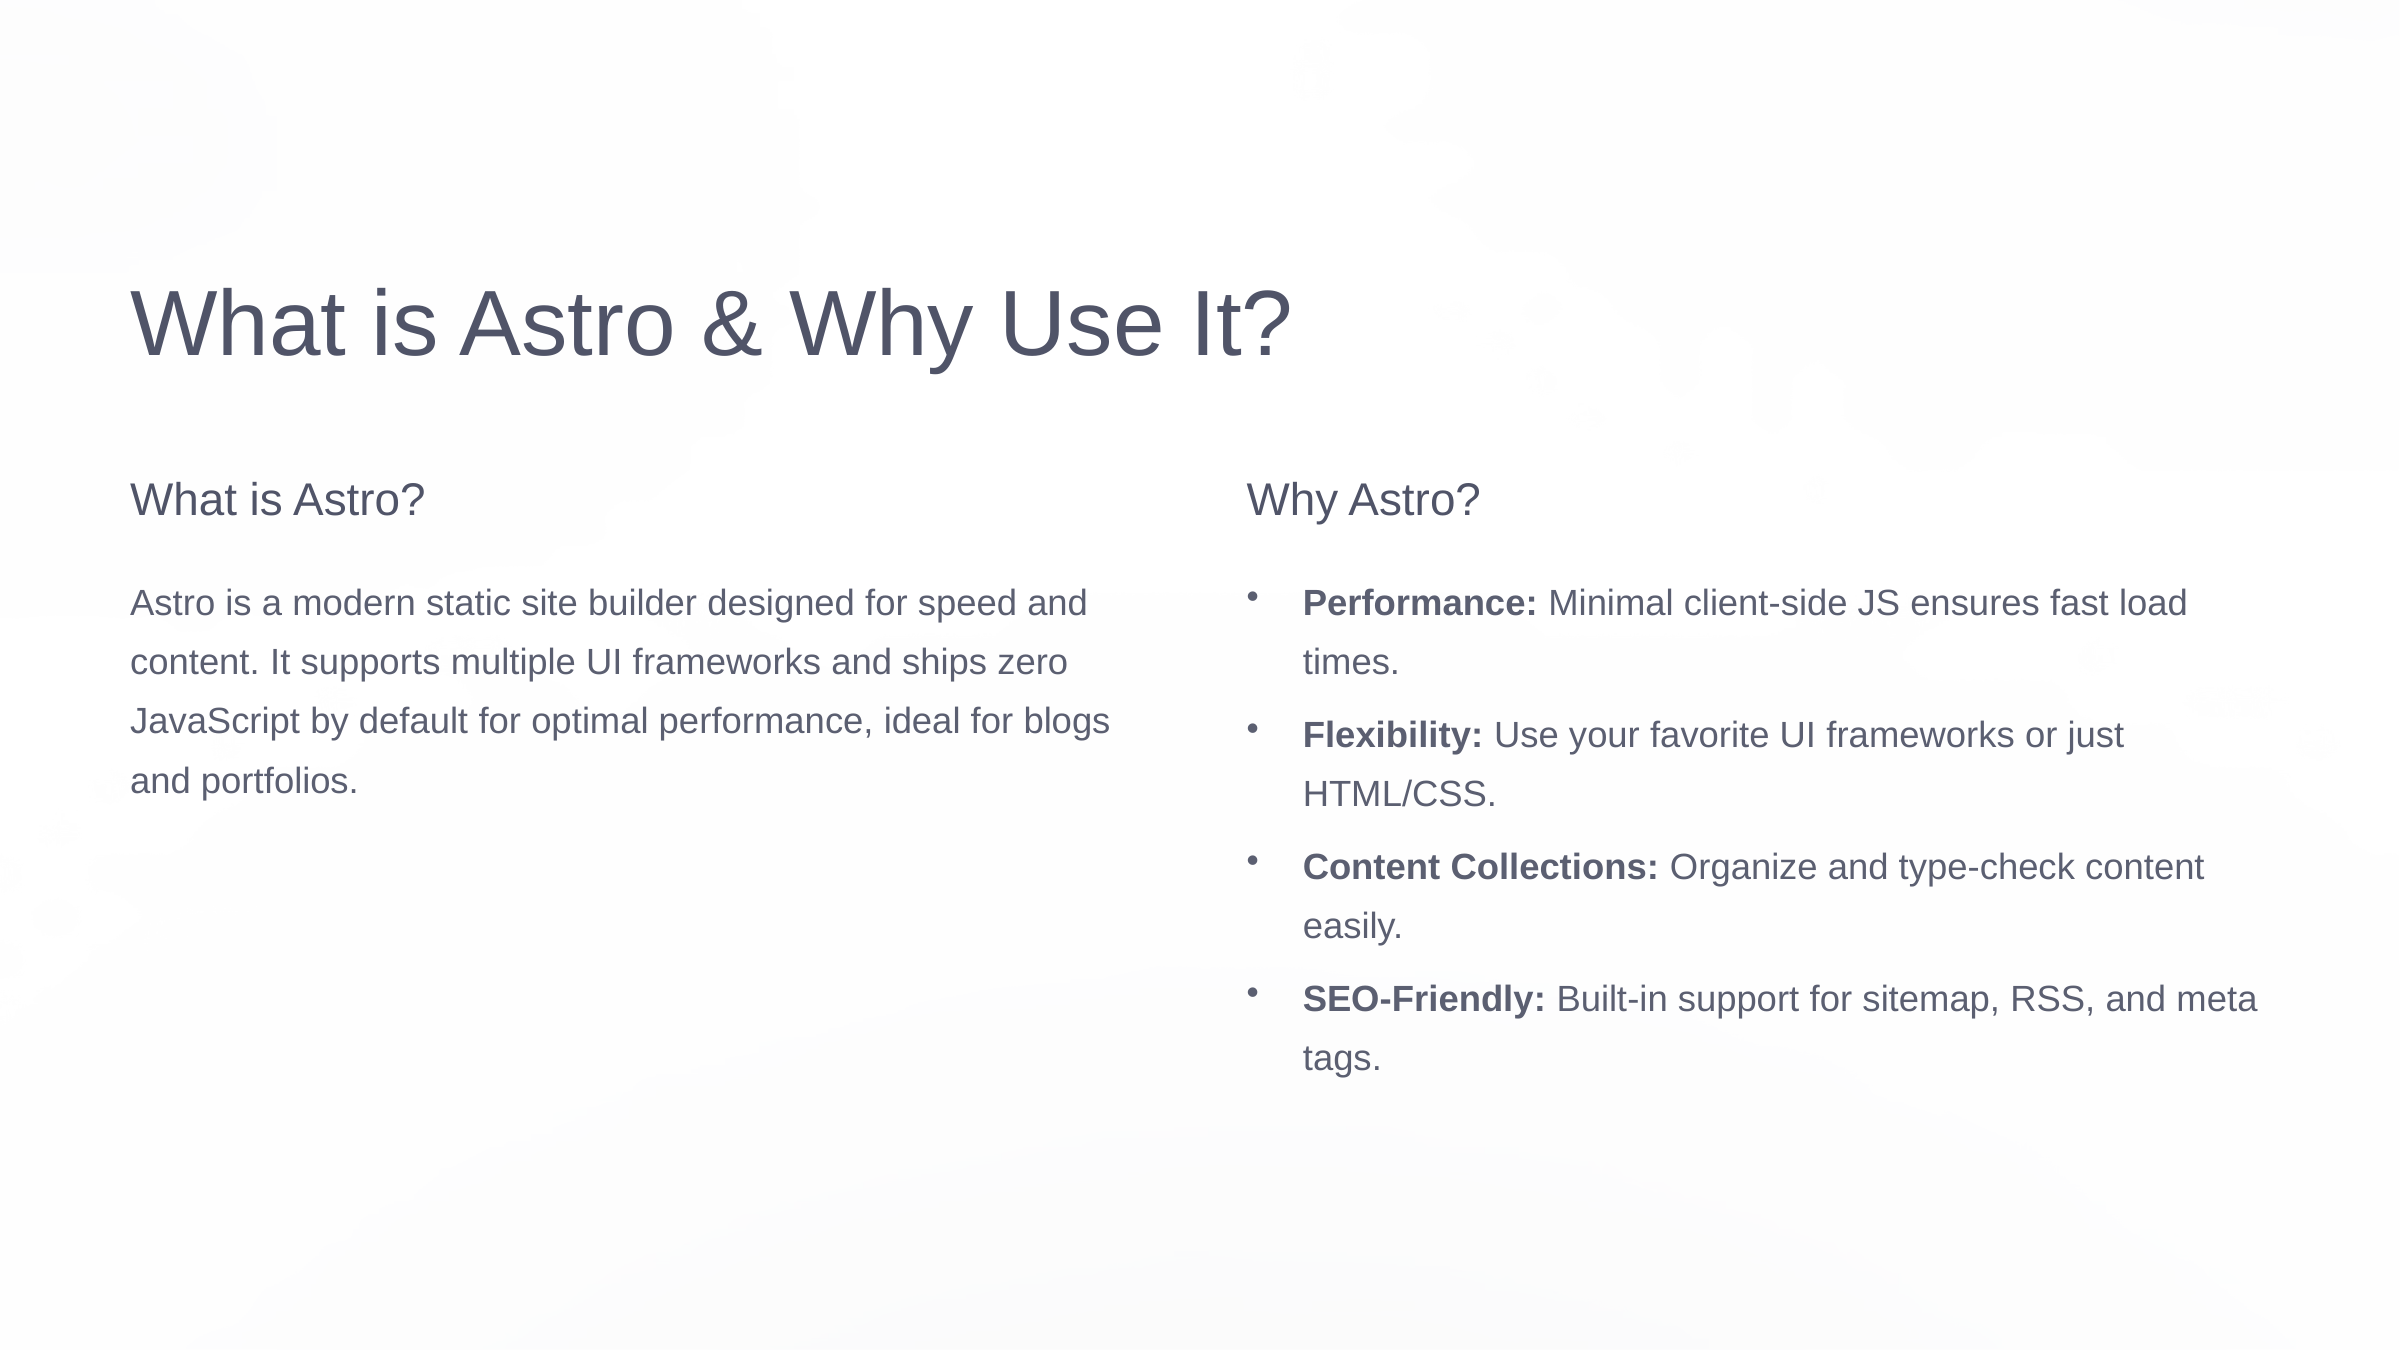

What is Astro & Why Use It?
What is Astro?
Why Astro?
Astro is a modern static site builder designed for speed and content. It supports multiple UI frameworks and ships zero JavaScript by default for optimal performance, ideal for blogs and portfolios.
Performance: Minimal client-side JS ensures fast load times.
Flexibility: Use your favorite UI frameworks or just HTML/CSS.
Content Collections: Organize and type-check content easily.
SEO-Friendly: Built-in support for sitemap, RSS, and meta tags.